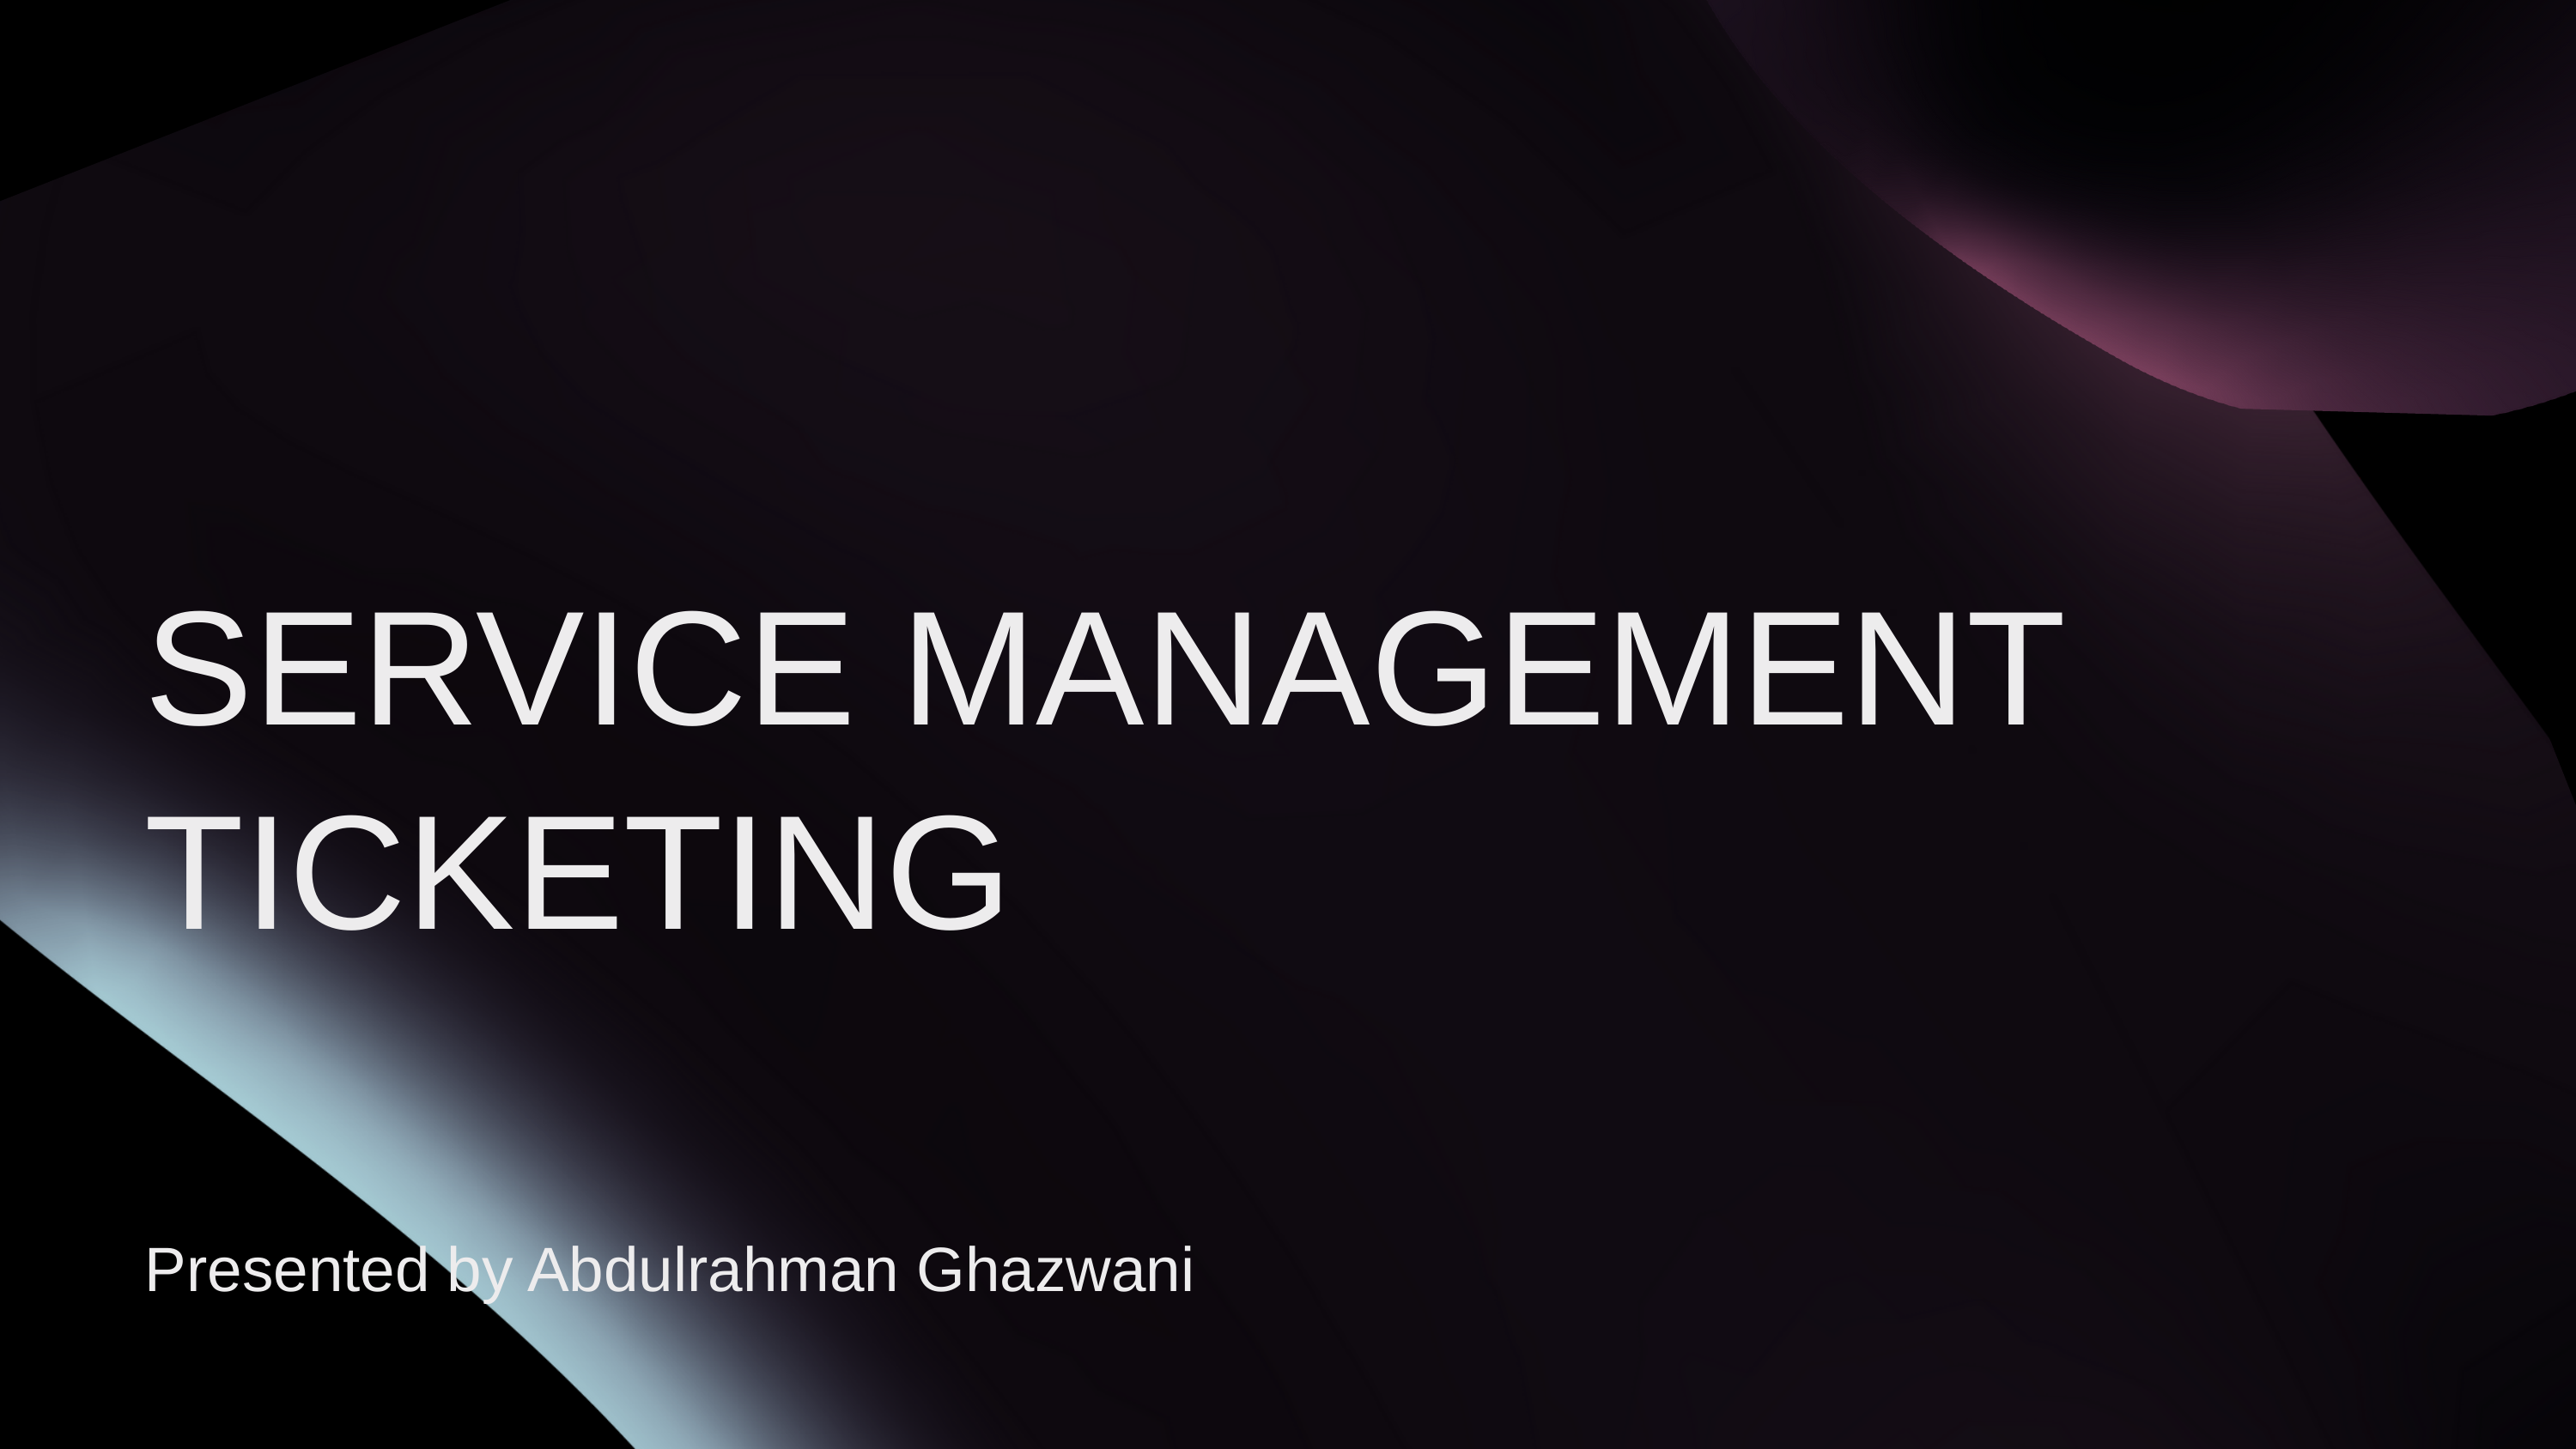

SERVICE MANAGEMENT TICKETING
Presented by Abdulrahman Ghazwani